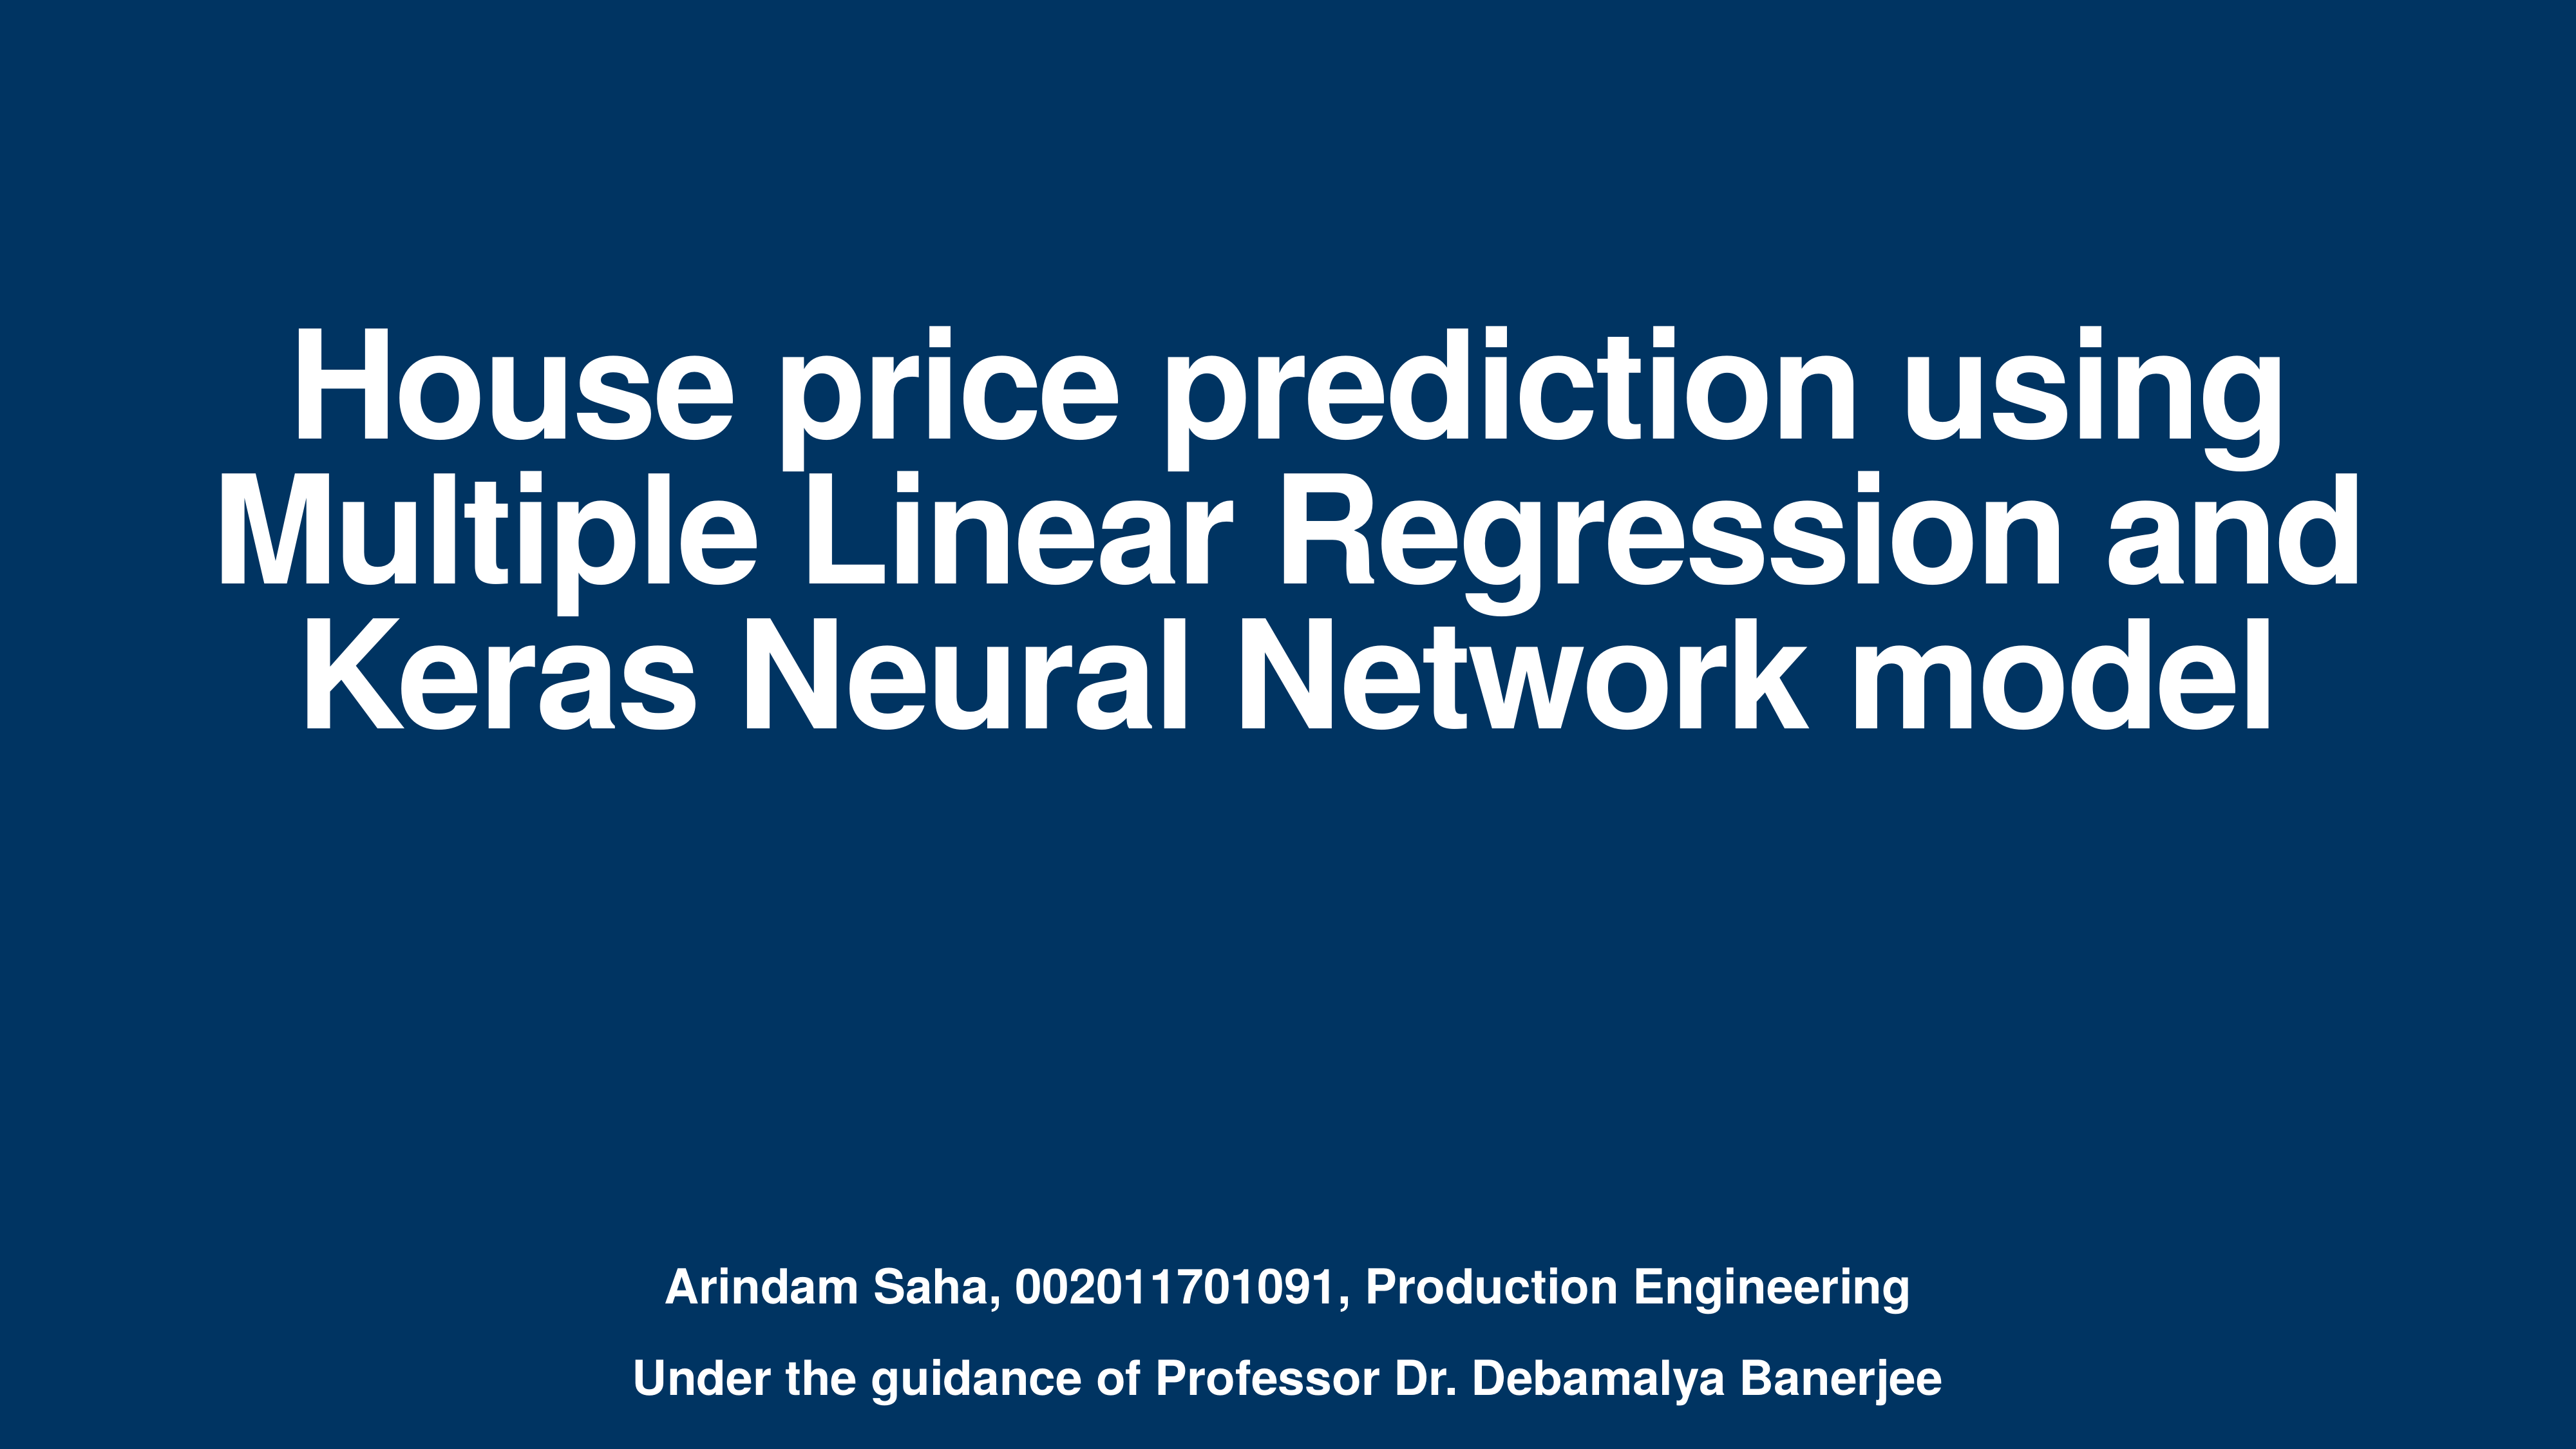

# House price prediction using Multiple Linear Regression and Keras Neural Network model
Arindam Saha, 002011701091, Production Engineering
Under the guidance of Professor Dr. Debamalya Banerjee